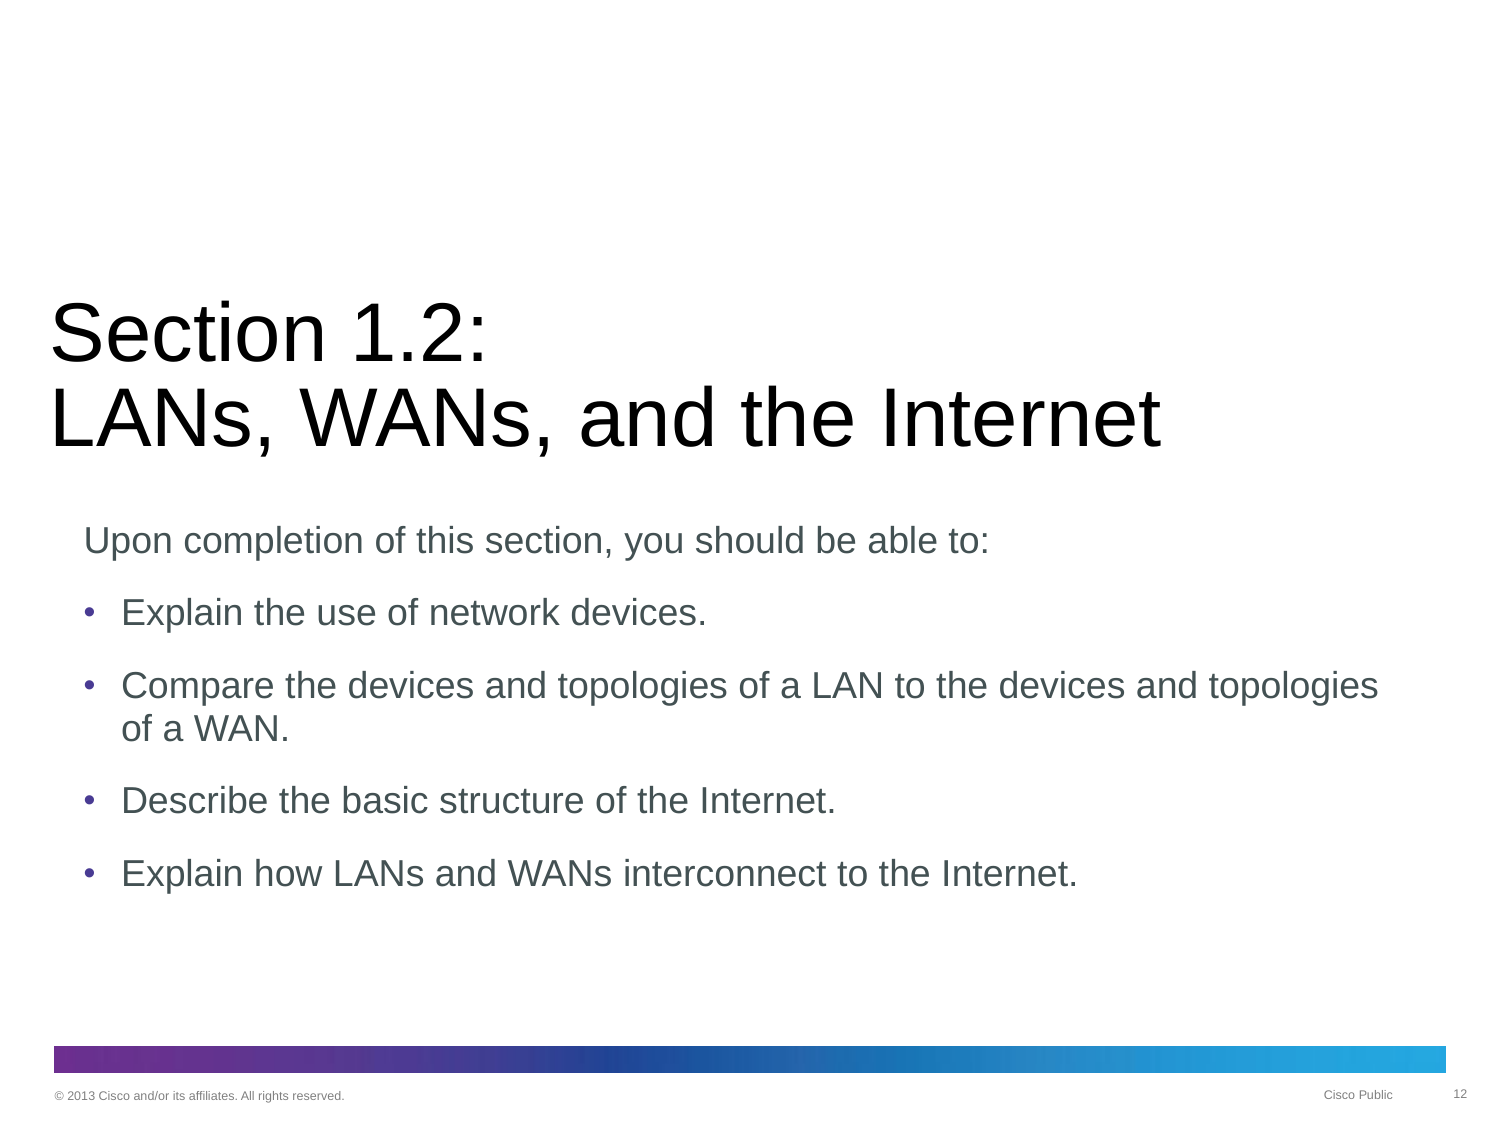

# Section 1.2: LANs, WANs, and the Internet
Upon completion of this section, you should be able to:
Explain the use of network devices.
Compare the devices and topologies of a LAN to the devices and topologies of a WAN.
Describe the basic structure of the Internet.
Explain how LANs and WANs interconnect to the Internet.